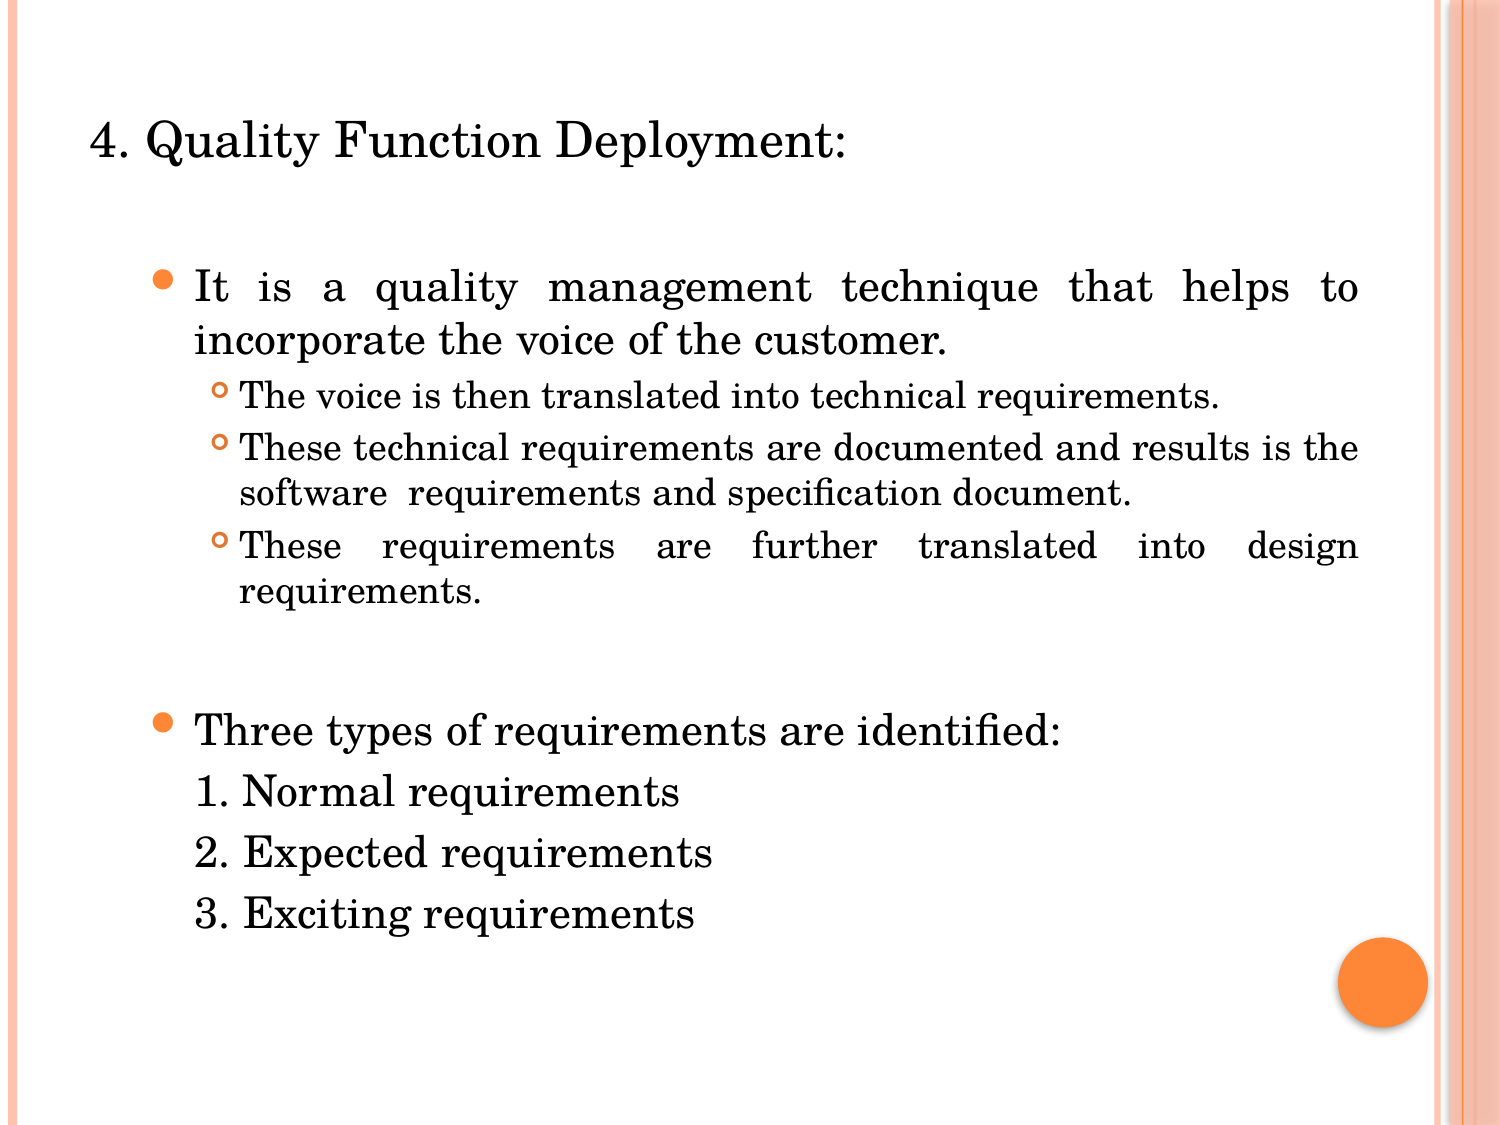

4. Quality Function Deployment:

It is a quality management technique that helps to incorporate the voice of the customer.
The voice is then translated into technical requirements.
These technical requirements are documented and results is the software  requirements and specification document.
These requirements are further translated into design requirements.

Three types of requirements are identified:
	1. Normal requirements
	2. Expected requirements
	3. Exciting requirements